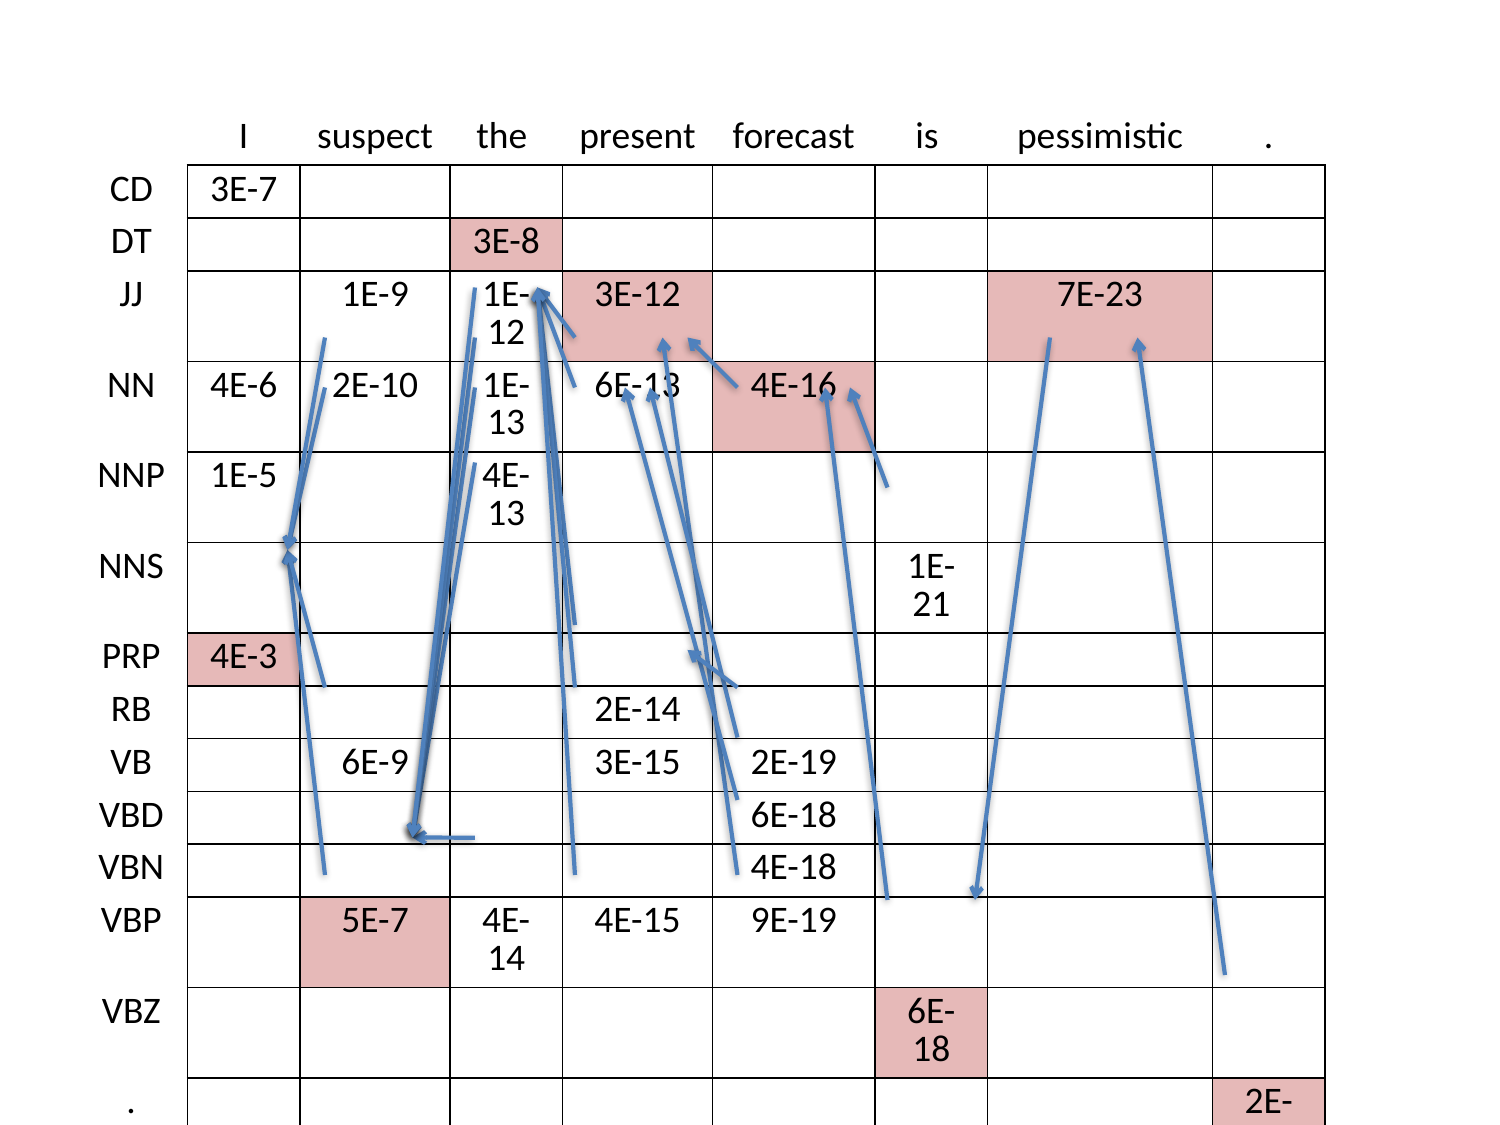

|  | I | suspect | the | present | forecast | is | pessimistic | . |  |
| --- | --- | --- | --- | --- | --- | --- | --- | --- | --- |
| cd | 3e-7 |  |  |  |  |  |  |  |  |
| dt |  |  | 3e-8 |  |  |  |  |  |  |
| jj |  | 1e-9 | 1e-12 | 3e-12 |  |  | 7e-23 |  |  |
| nn | 4e-6 | 2e-10 | 1e-13 | 6e-13 | 4e-16 |  |  |  |  |
| nnp | 1e-5 |  | 4e-13 |  |  |  |  |  |  |
| nns |  |  |  |  |  | 1e-21 |  |  |  |
| prp | 4e-3 |  |  |  |  |  |  |  |  |
| rb |  |  |  | 2e-14 |  |  |  |  |  |
| vb |  | 6e-9 |  | 3e-15 | 2e-19 |  |  |  |  |
| vbd |  |  |  |  | 6e-18 |  |  |  |  |
| vbn |  |  |  |  | 4e-18 |  |  |  |  |
| vbp |  | 5e-7 | 4e-14 | 4e-15 | 9e-19 |  |  |  |  |
| vbz |  |  |  |  |  | 6e-18 |  |  |  |
| . |  |  |  |  |  |  |  | 2e-24 |  |